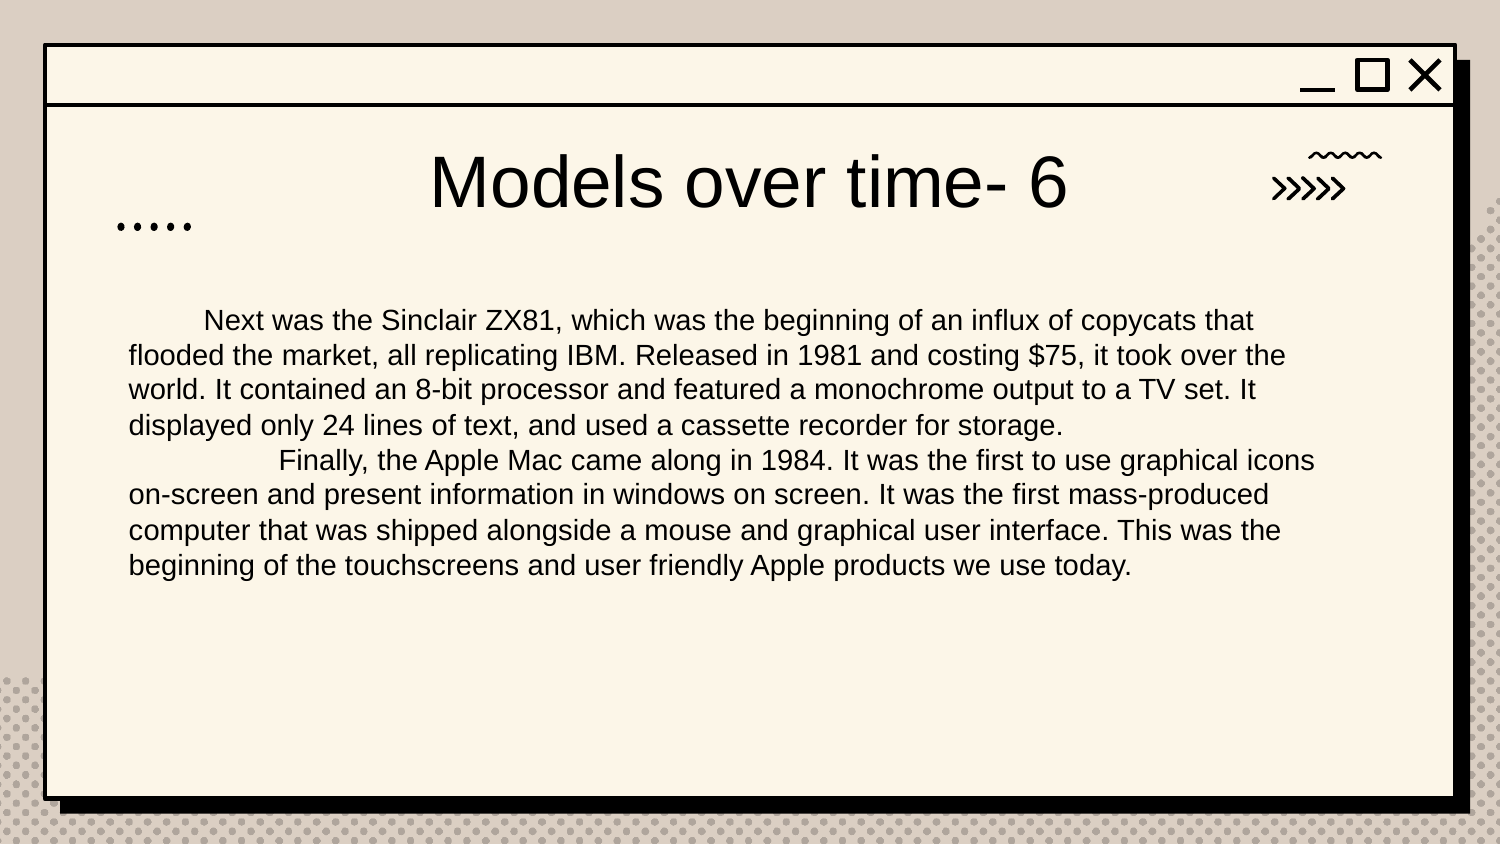

# Models over time- 6

Next was the Sinclair ZX81, which was the beginning of an influx of copycats that flooded the market, all replicating IBM. Released in 1981 and costing $75, it took over the world. It contained an 8-bit processor and featured a monochrome output to a TV set. It displayed only 24 lines of text, and used a cassette recorder for storage.
	Finally, the Apple Mac came along in 1984. It was the first to use graphical icons on-screen and present information in windows on screen. It was the first mass-produced computer that was shipped alongside a mouse and graphical user interface. This was the beginning of the touchscreens and user friendly Apple products we use today.